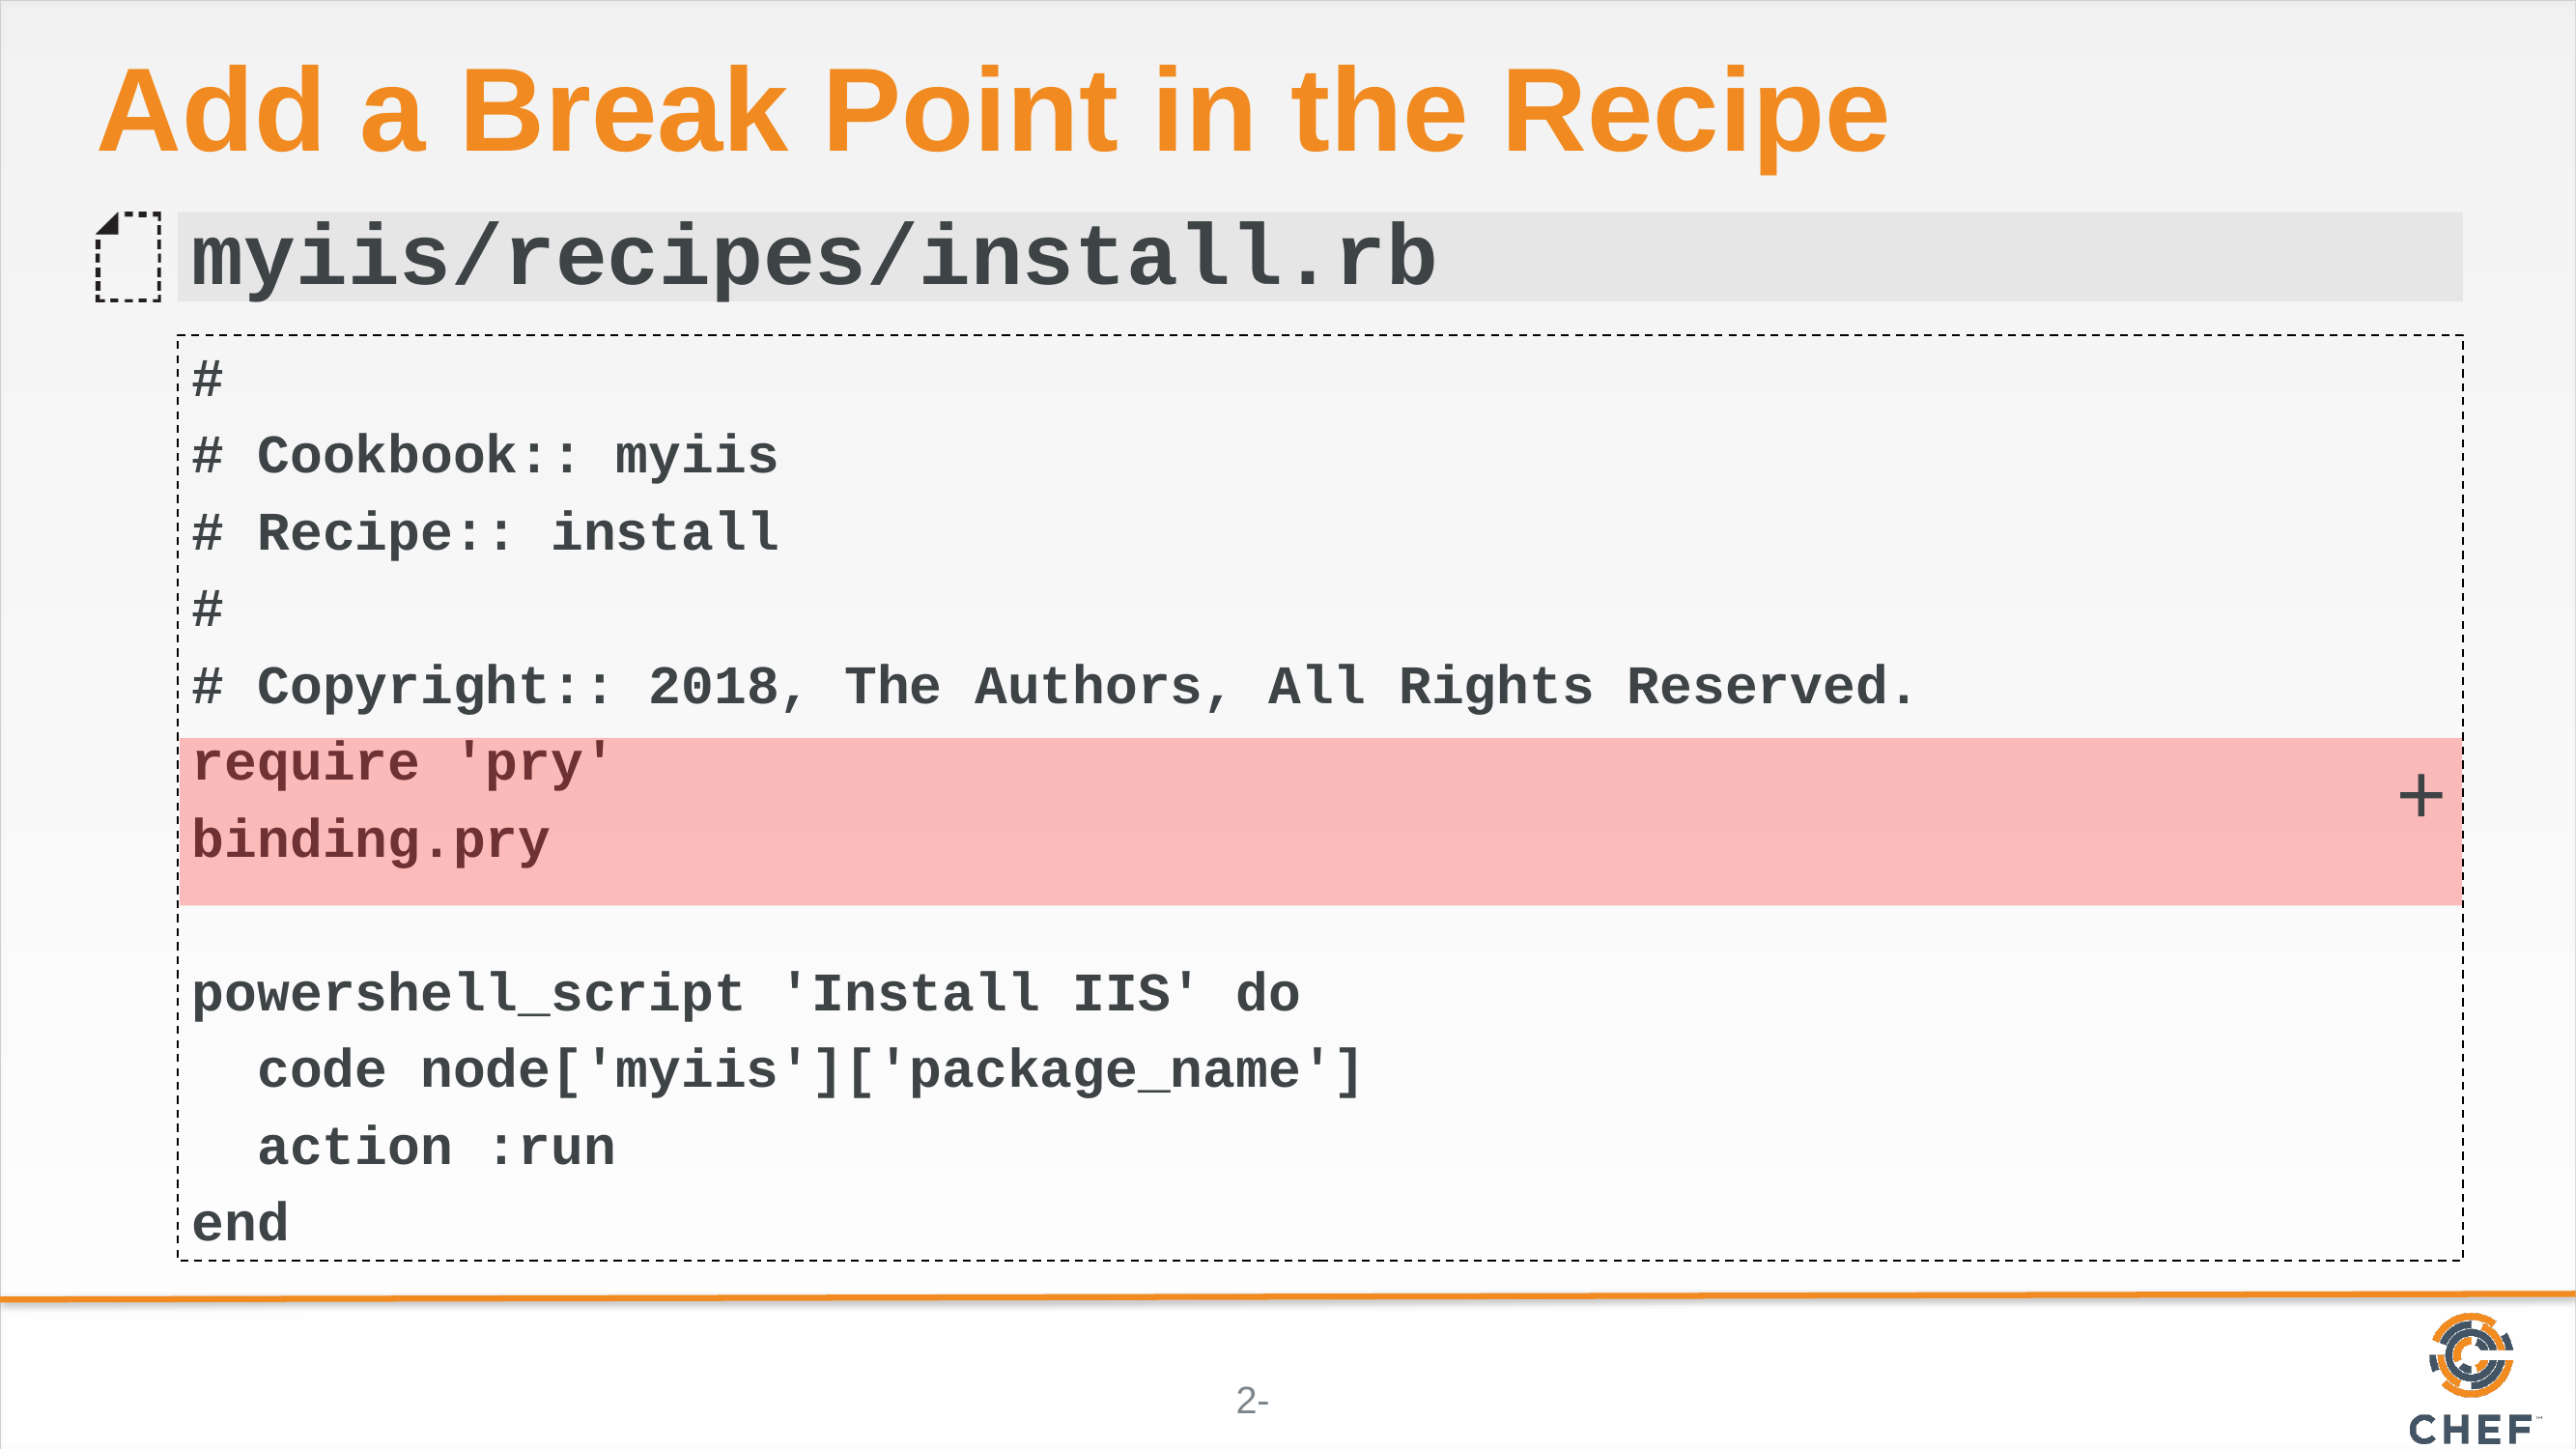

# Add a Break Point in the Recipe
myiis/recipes/install.rb
#
# Cookbook:: myiis
# Recipe:: install
#
# Copyright:: 2018, The Authors, All Rights Reserved.
require 'pry'
binding.pry

powershell_script 'Install IIS' do
  code node['myiis']['package_name']
  action :run
end
+